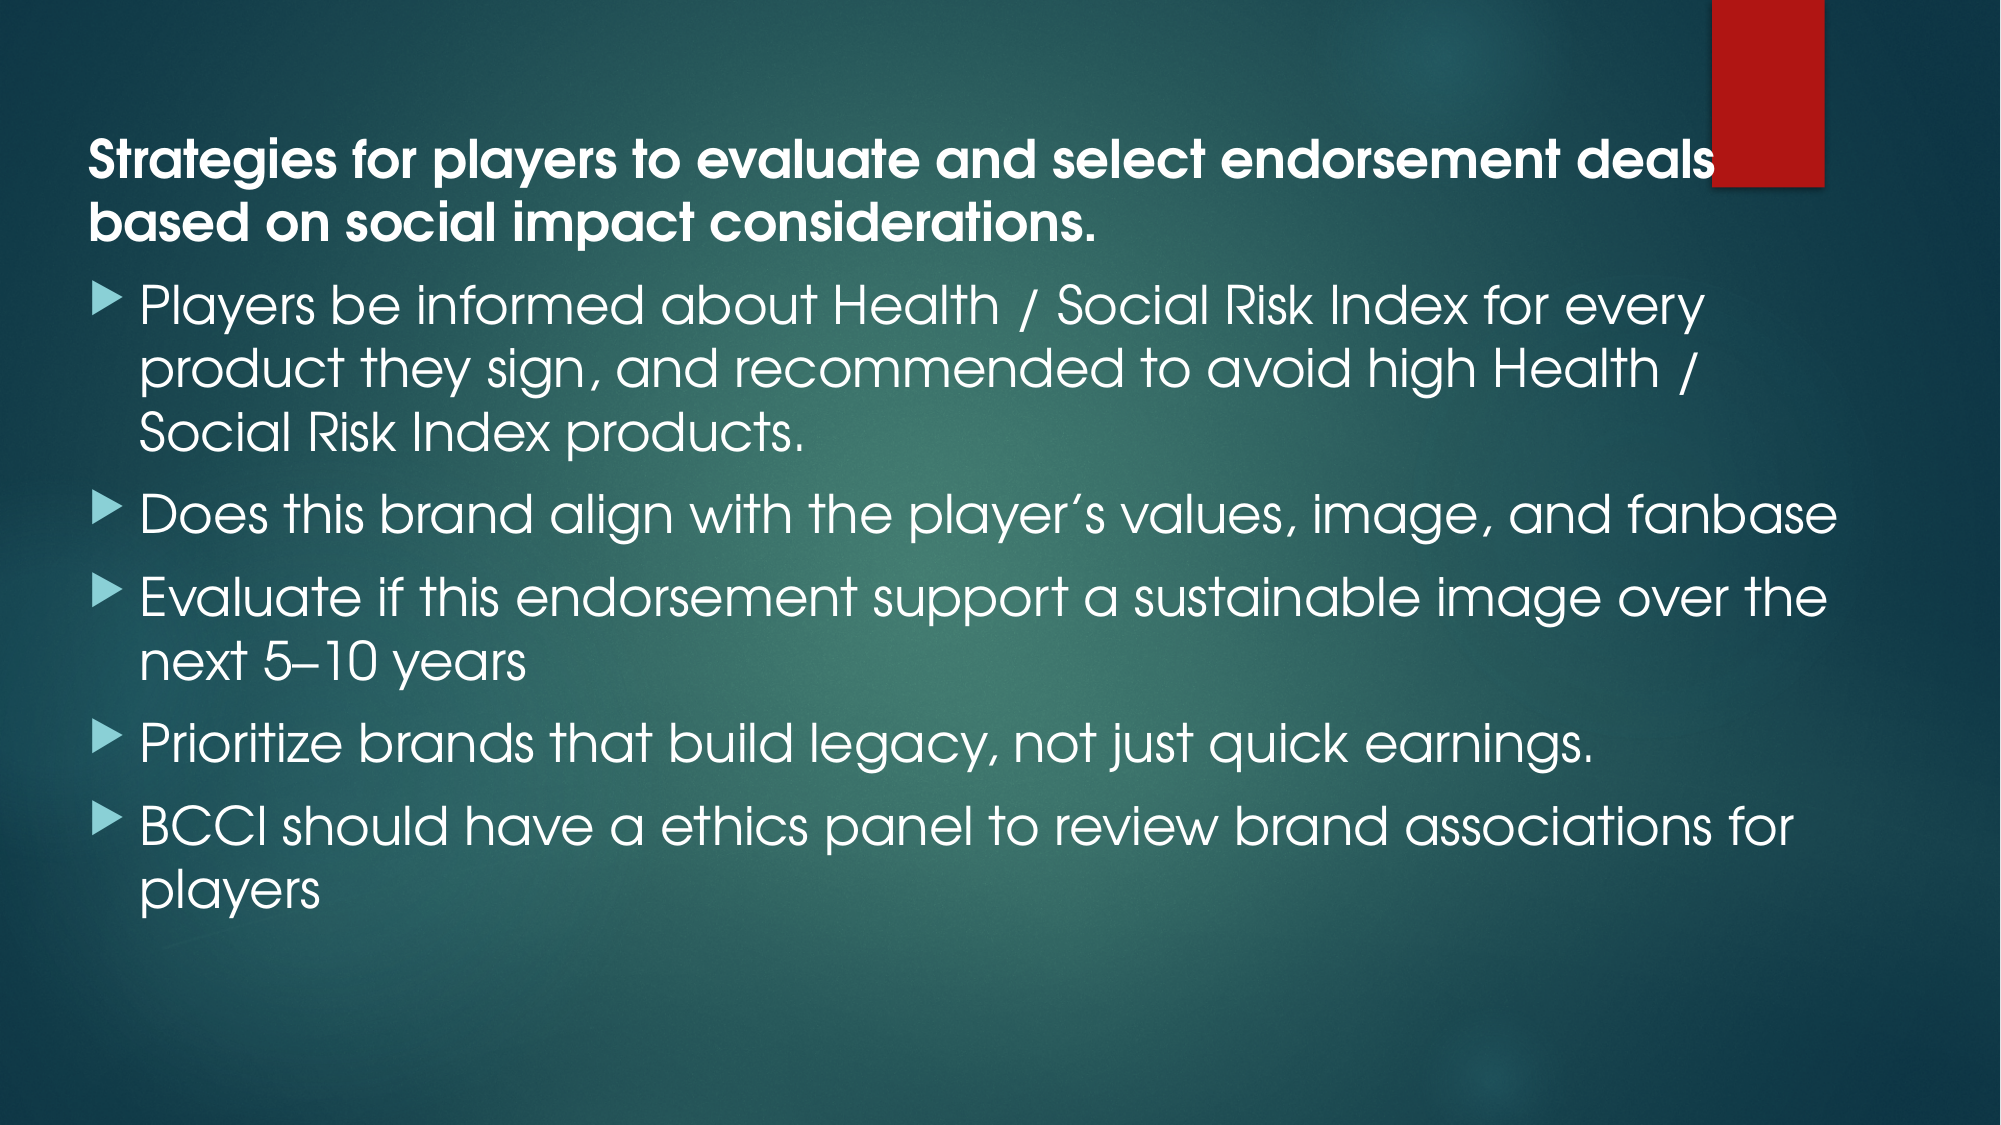

Strategies for players to evaluate and select endorsement deals based on social impact considerations.
Players be informed about Health / Social Risk Index for every product they sign, and recommended to avoid high Health / Social Risk Index products.
Does this brand align with the player’s values, image, and fanbase
Evaluate if this endorsement support a sustainable image over the next 5–10 years
Prioritize brands that build legacy, not just quick earnings.
BCCI should have a ethics panel to review brand associations for players